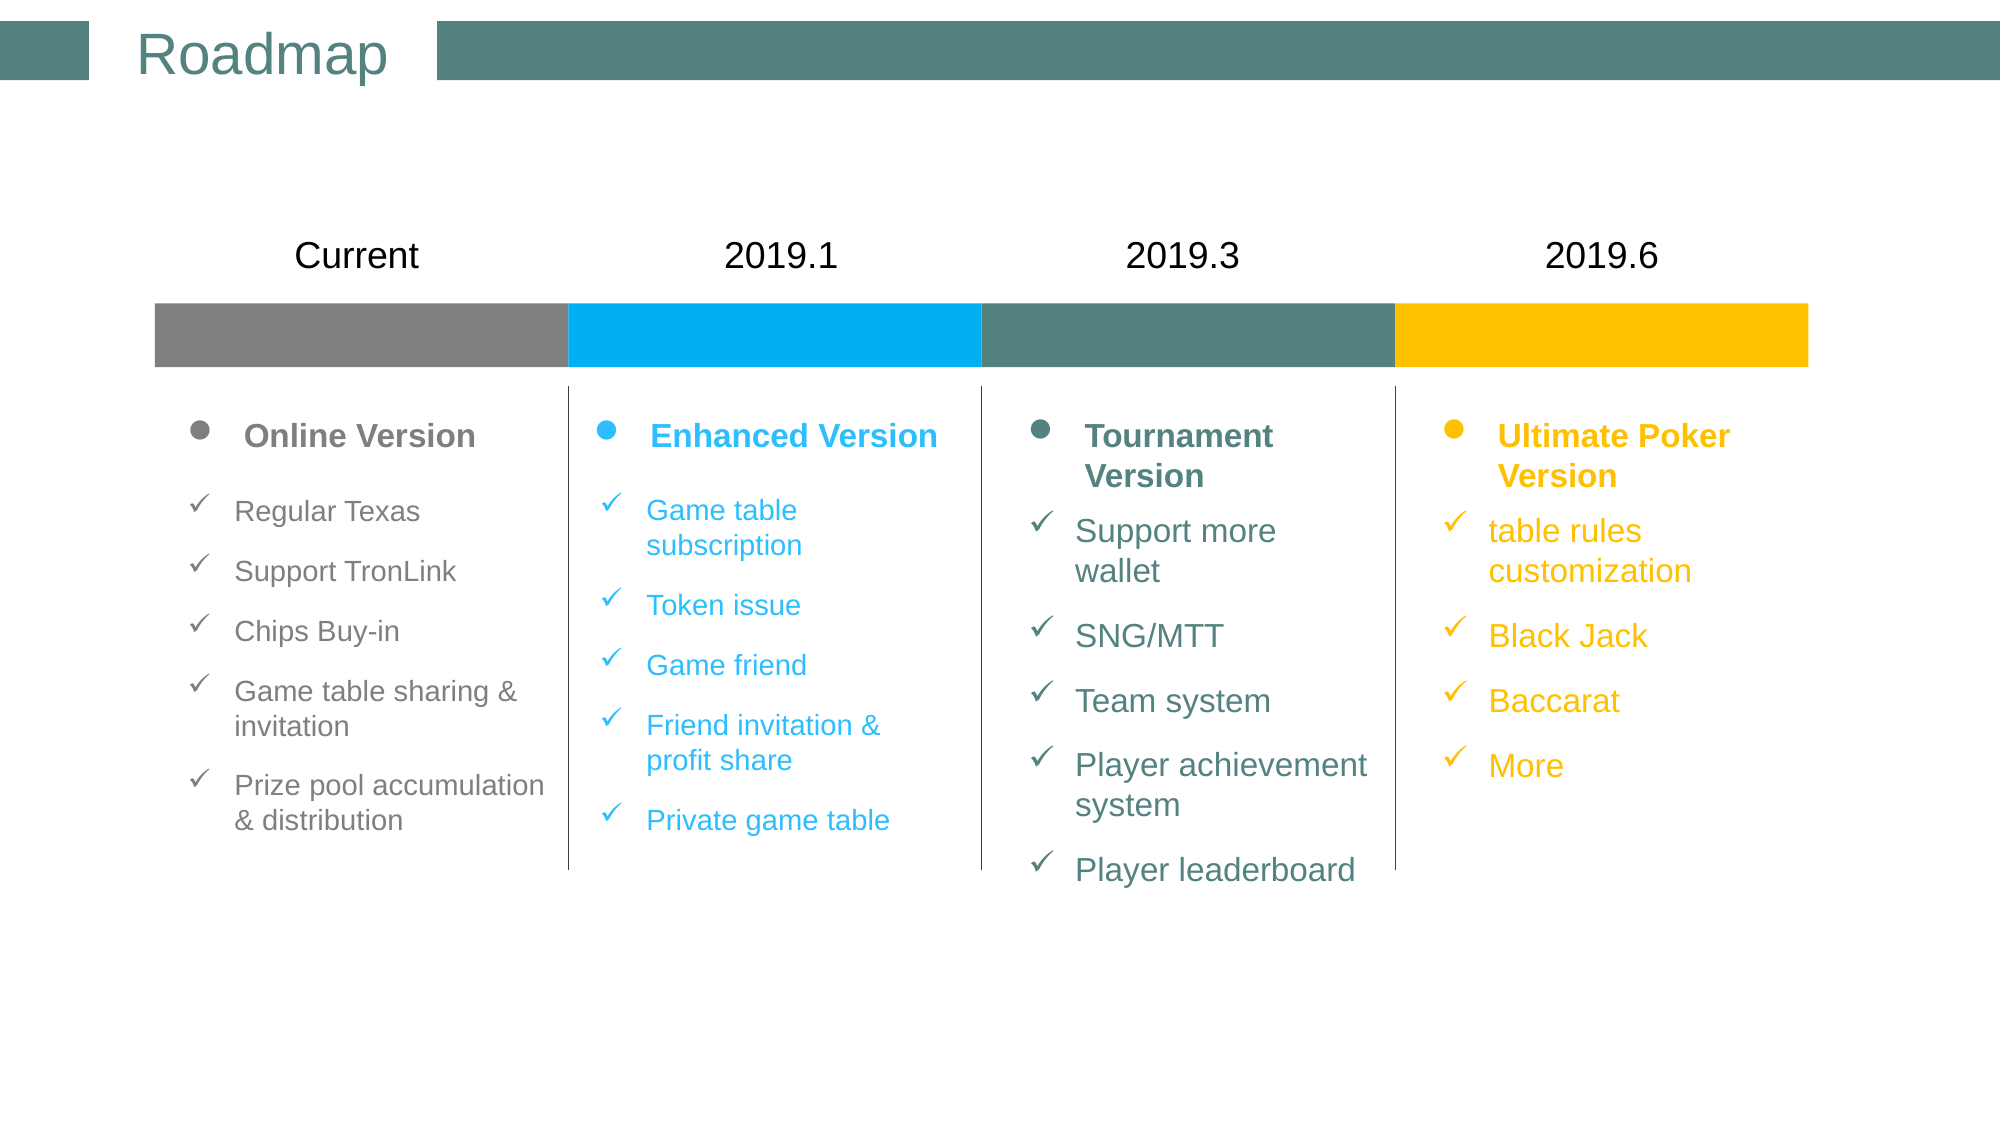

# Roadmap
Current
2019.1
2019.3
2019.6

Tournament Version
Support more wallet
SNG/MTT
Team system
Player achievement system
Player leaderboard
Ultimate Poker Version
table rules customization
Black Jack
Baccarat
More
Online Version
Regular Texas
Support TronLink
Chips Buy-in
Game table sharing & invitation
Prize pool accumulation & distribution
Enhanced Version
Game table subscription
Token issue
Game friend
Friend invitation & profit share
Private game table